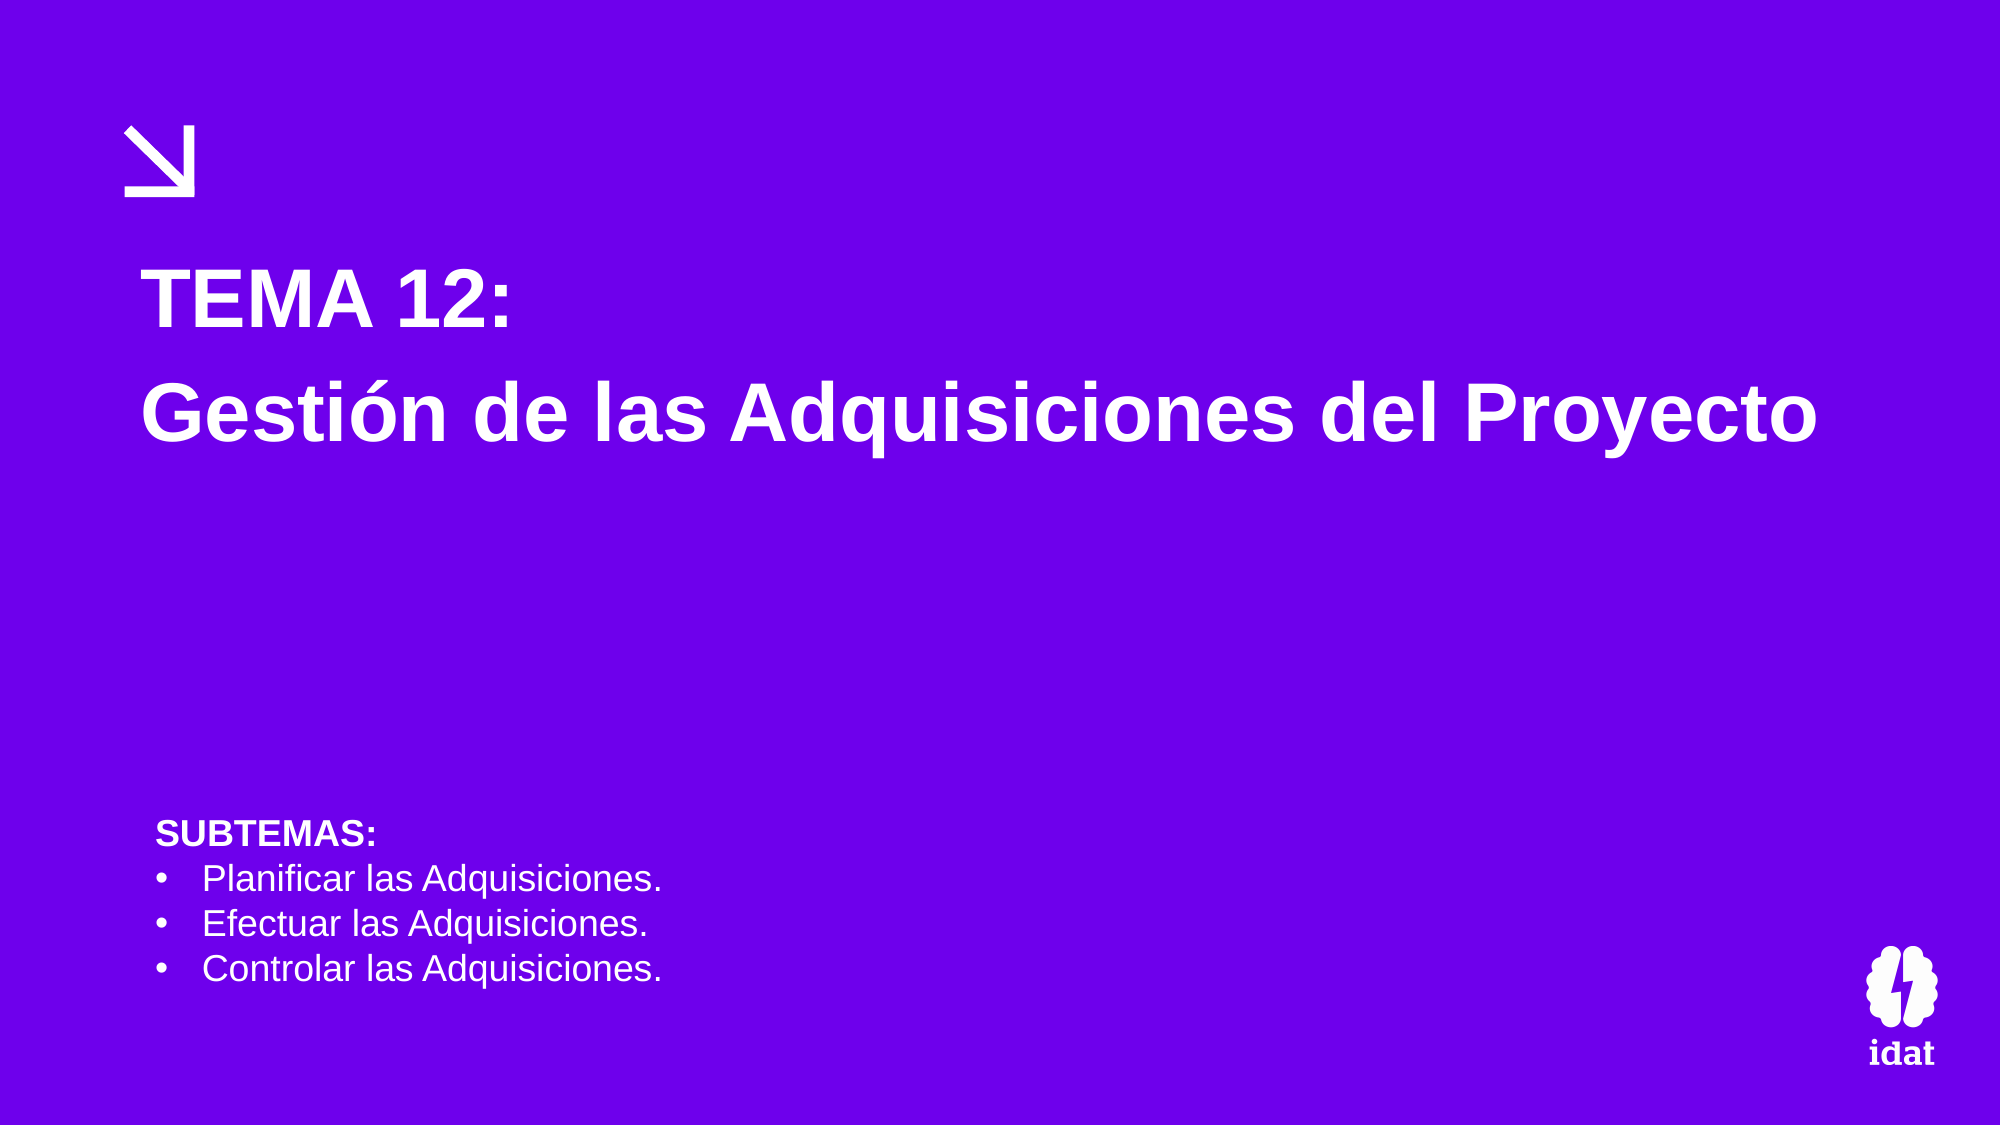

TEMA 12:
Gestión de las Adquisiciones del Proyecto

SUBTEMAS:
Planificar las Adquisiciones.
Efectuar las Adquisiciones.
Controlar las Adquisiciones.